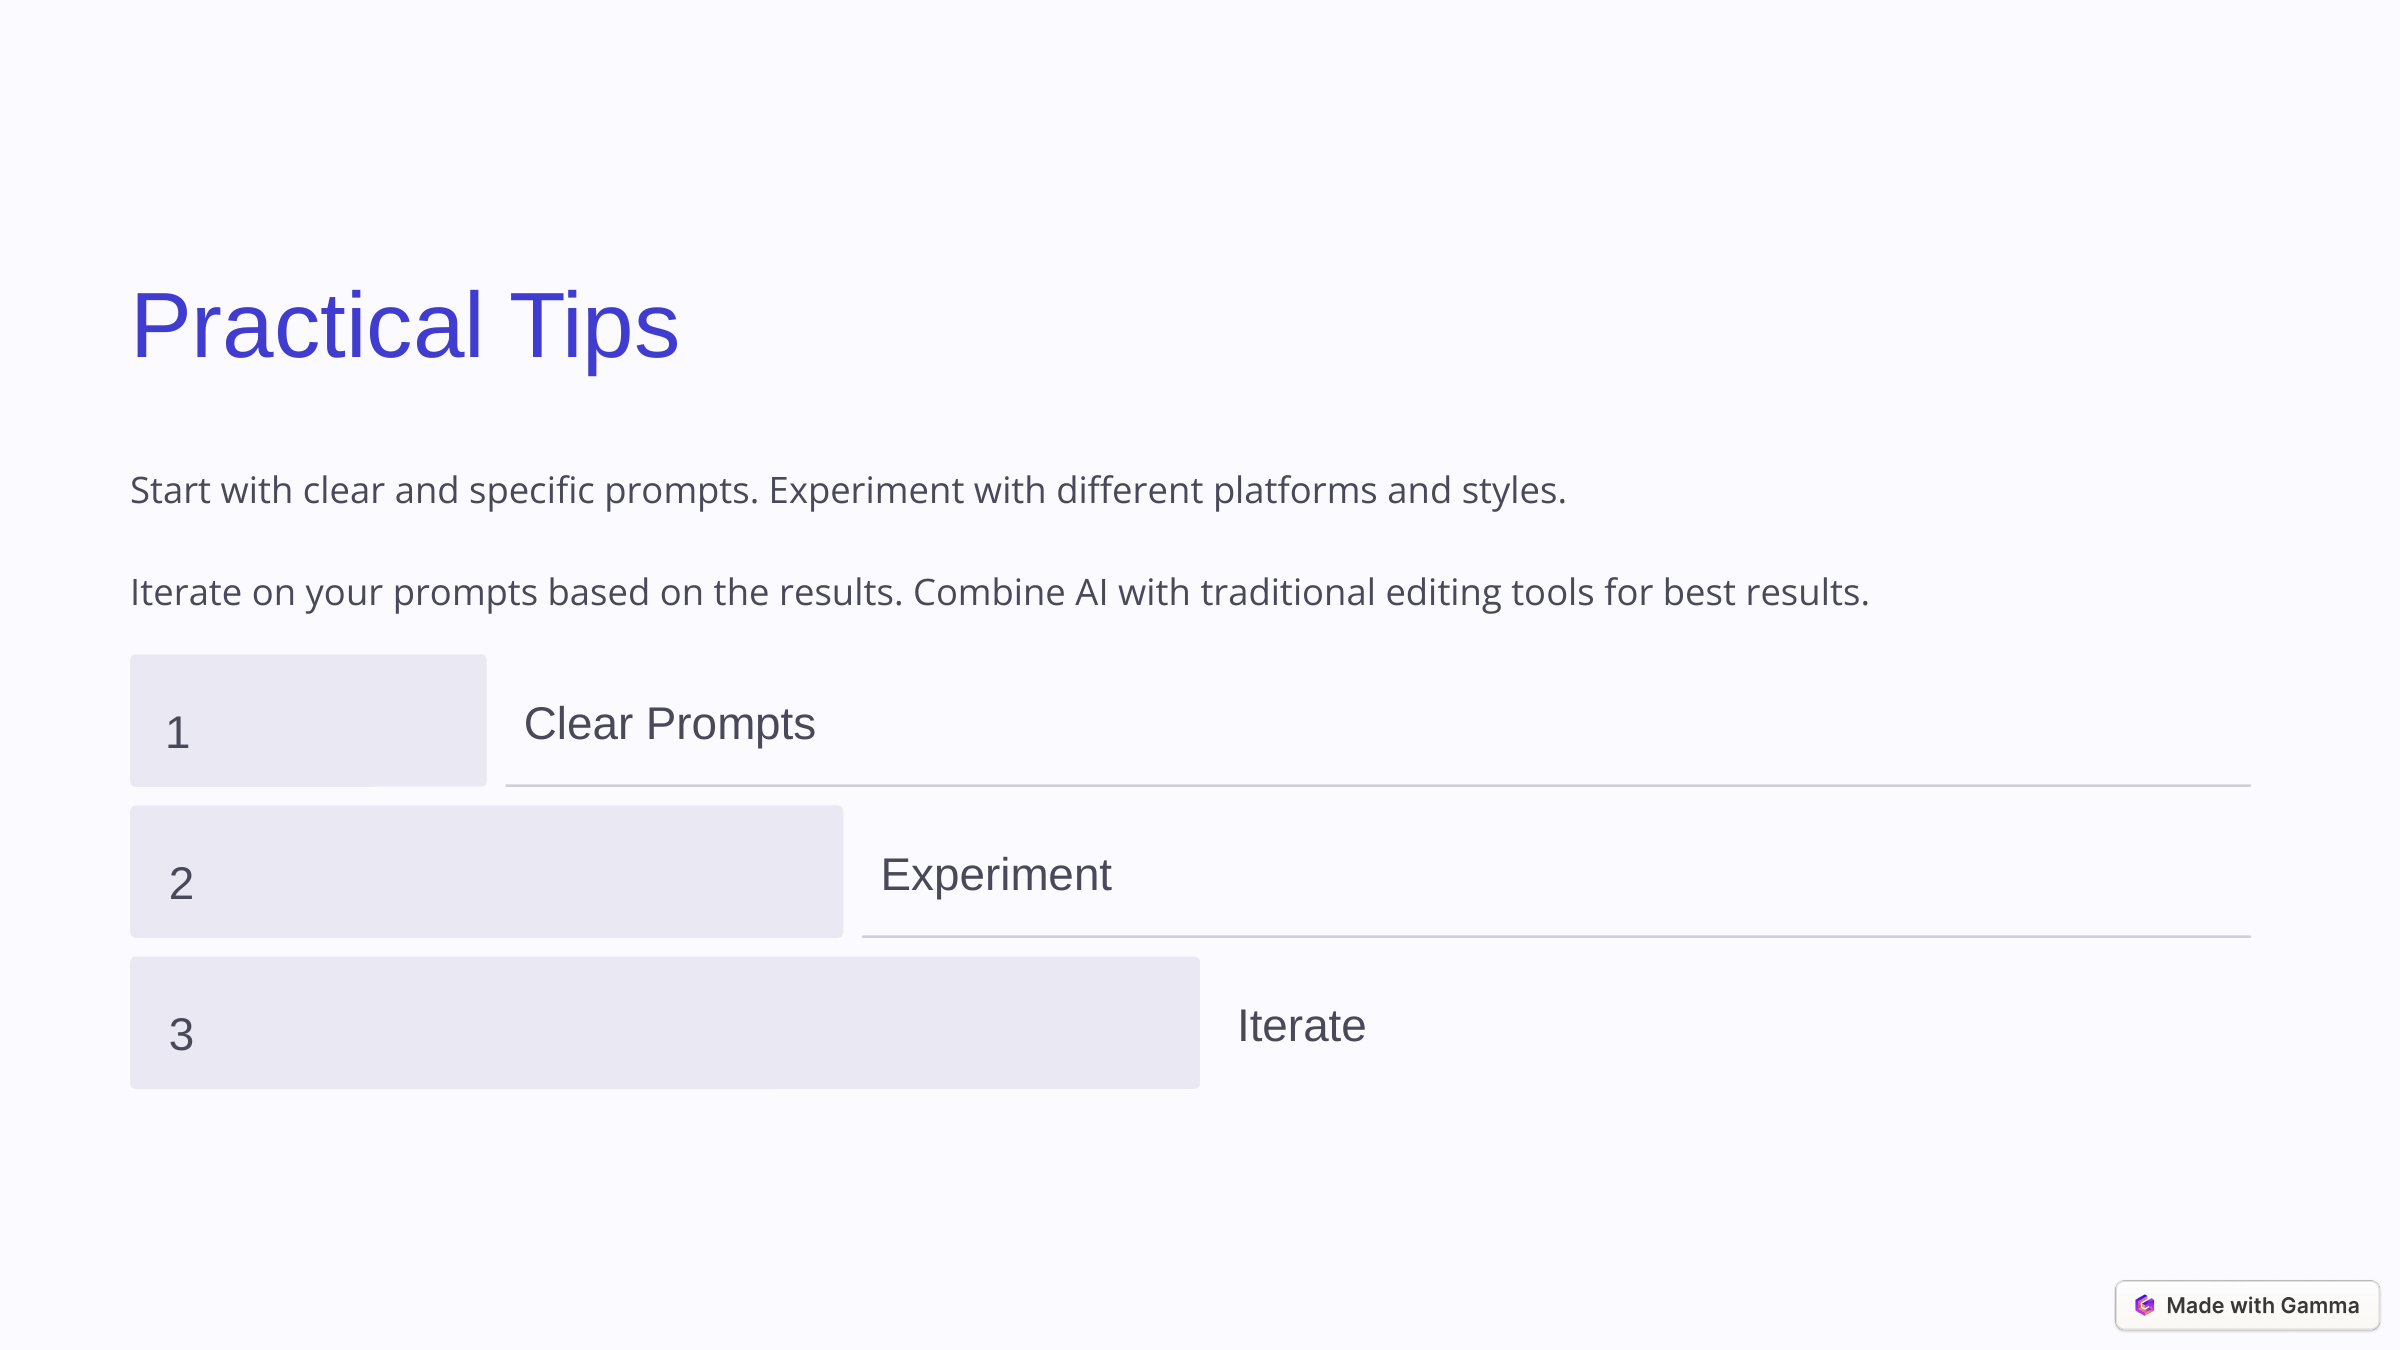

Practical Tips
Start with clear and specific prompts. Experiment with different platforms and styles.
Iterate on your prompts based on the results. Combine AI with traditional editing tools for best results.

1
Clear Prompts

2
Experiment

3
Iterate